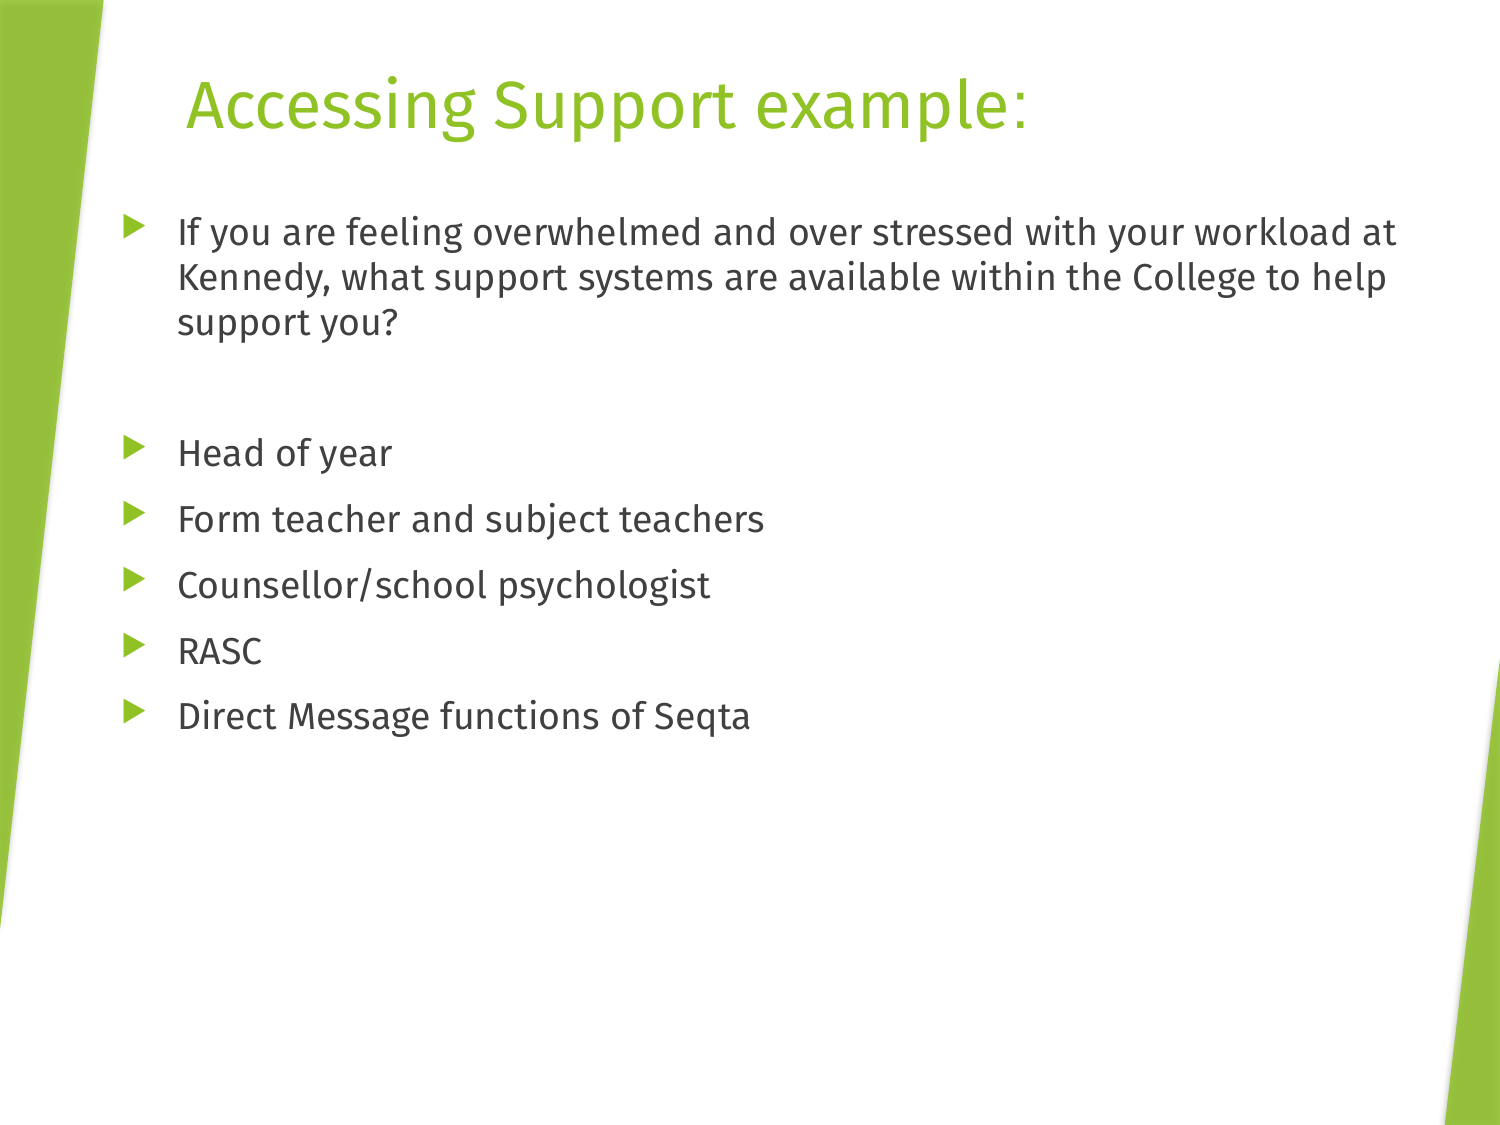

# Accessing Support example:
If you are feeling overwhelmed and over stressed with your workload at Kennedy, what support systems are available within the College to help support you?

Head of year
Form teacher and subject teachers
Counsellor/school psychologist
RASC
Direct Message functions of Seqta